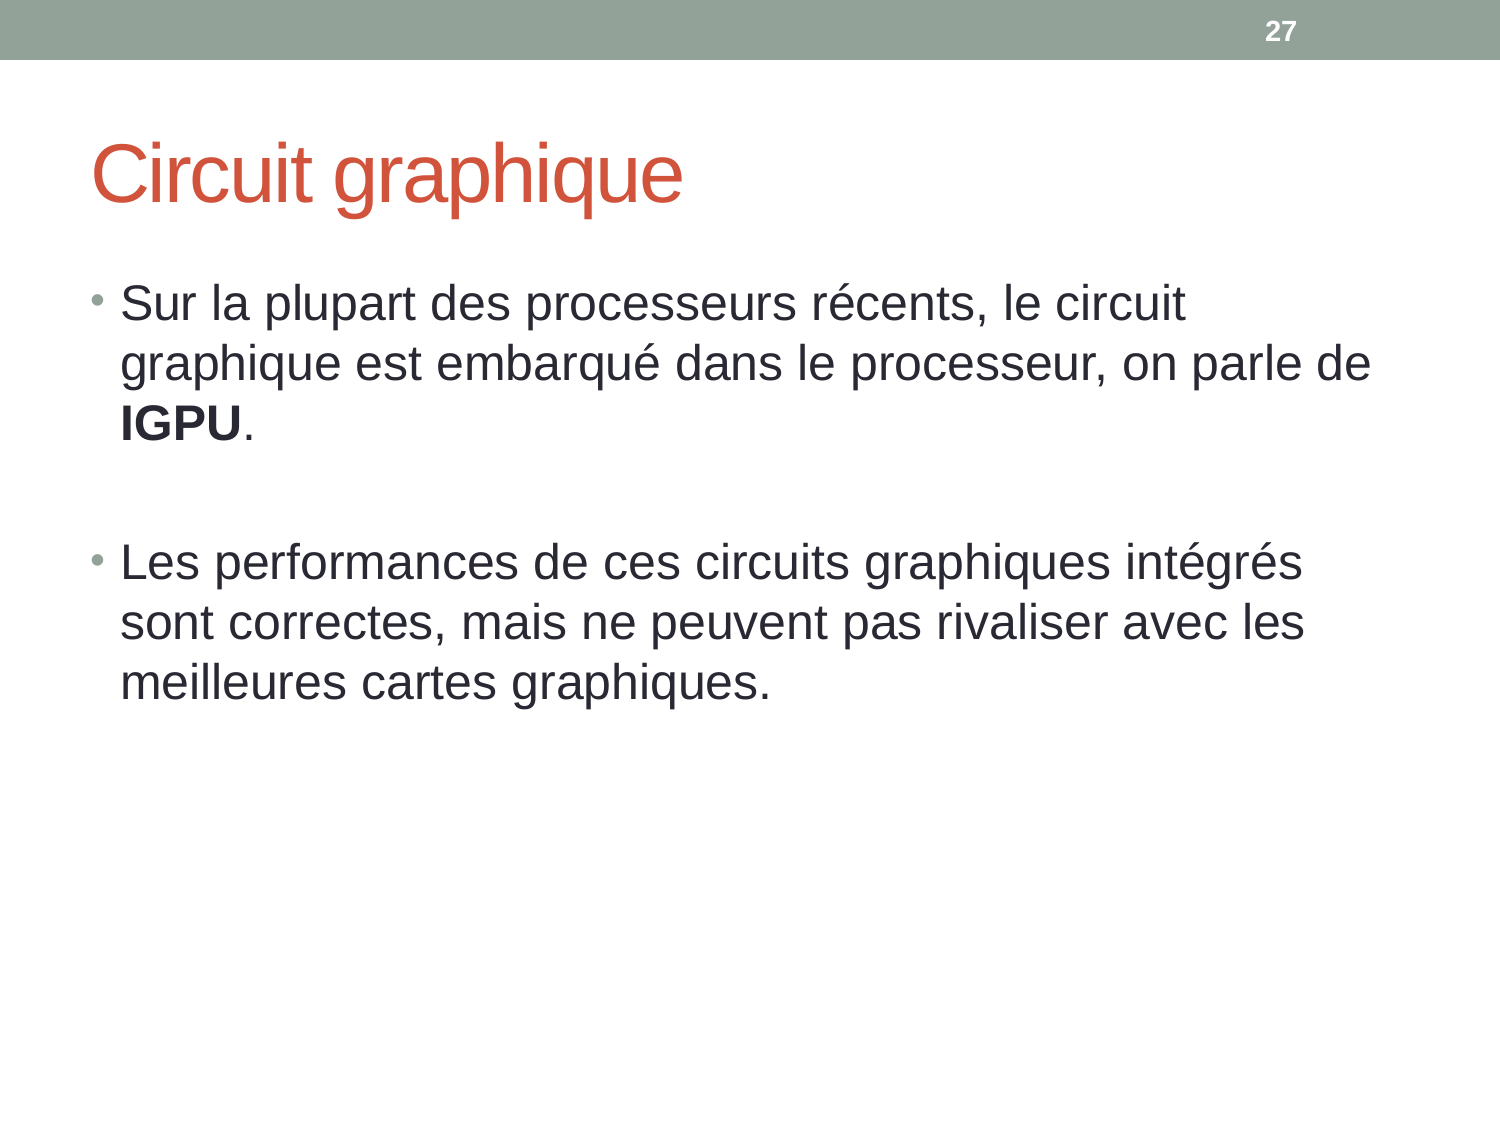

27
# Circuit graphique
Sur la plupart des processeurs récents, le circuit graphique est embarqué dans le processeur, on parle de IGPU.

Les performances de ces circuits graphiques intégrés sont correctes, mais ne peuvent pas rivaliser avec les meilleures cartes graphiques.